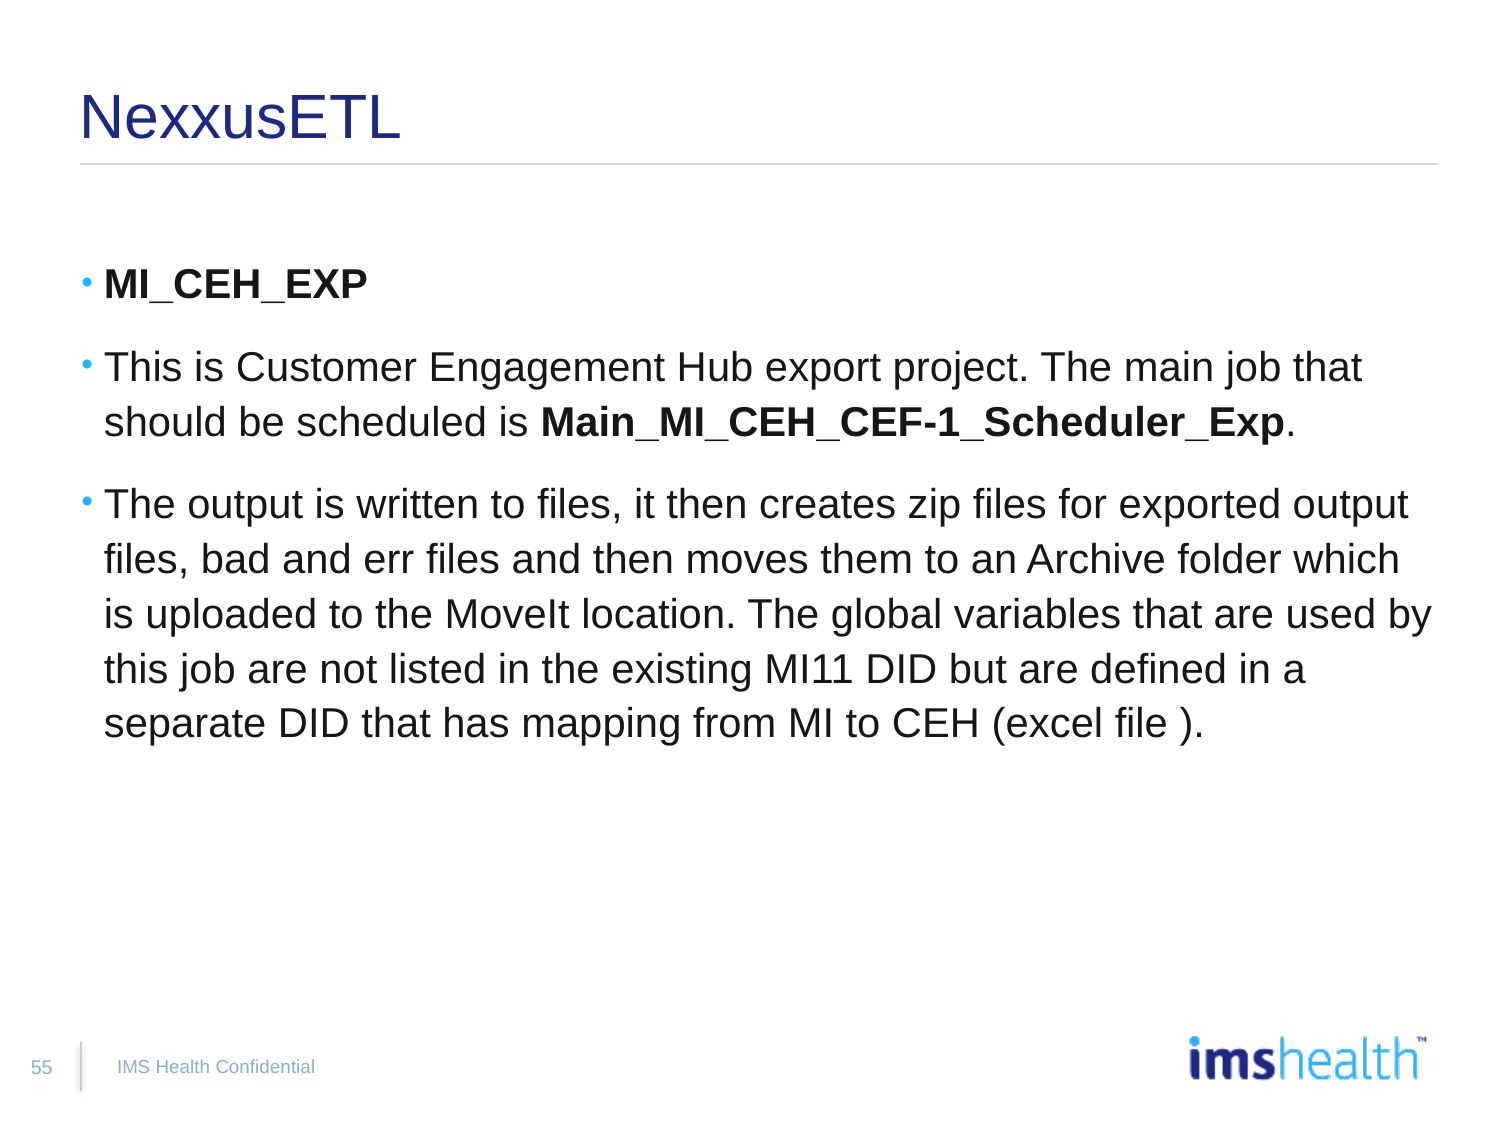

# NexxusETL
MI_CEH_EXP
This is Customer Engagement Hub export project. The main job that should be scheduled is Main_MI_CEH_CEF-1_Scheduler_Exp.
The output is written to files, it then creates zip files for exported output files, bad and err files and then moves them to an Archive folder which is uploaded to the MoveIt location. The global variables that are used by this job are not listed in the existing MI11 DID but are defined in a separate DID that has mapping from MI to CEH (excel file ).
IMS Health Confidential